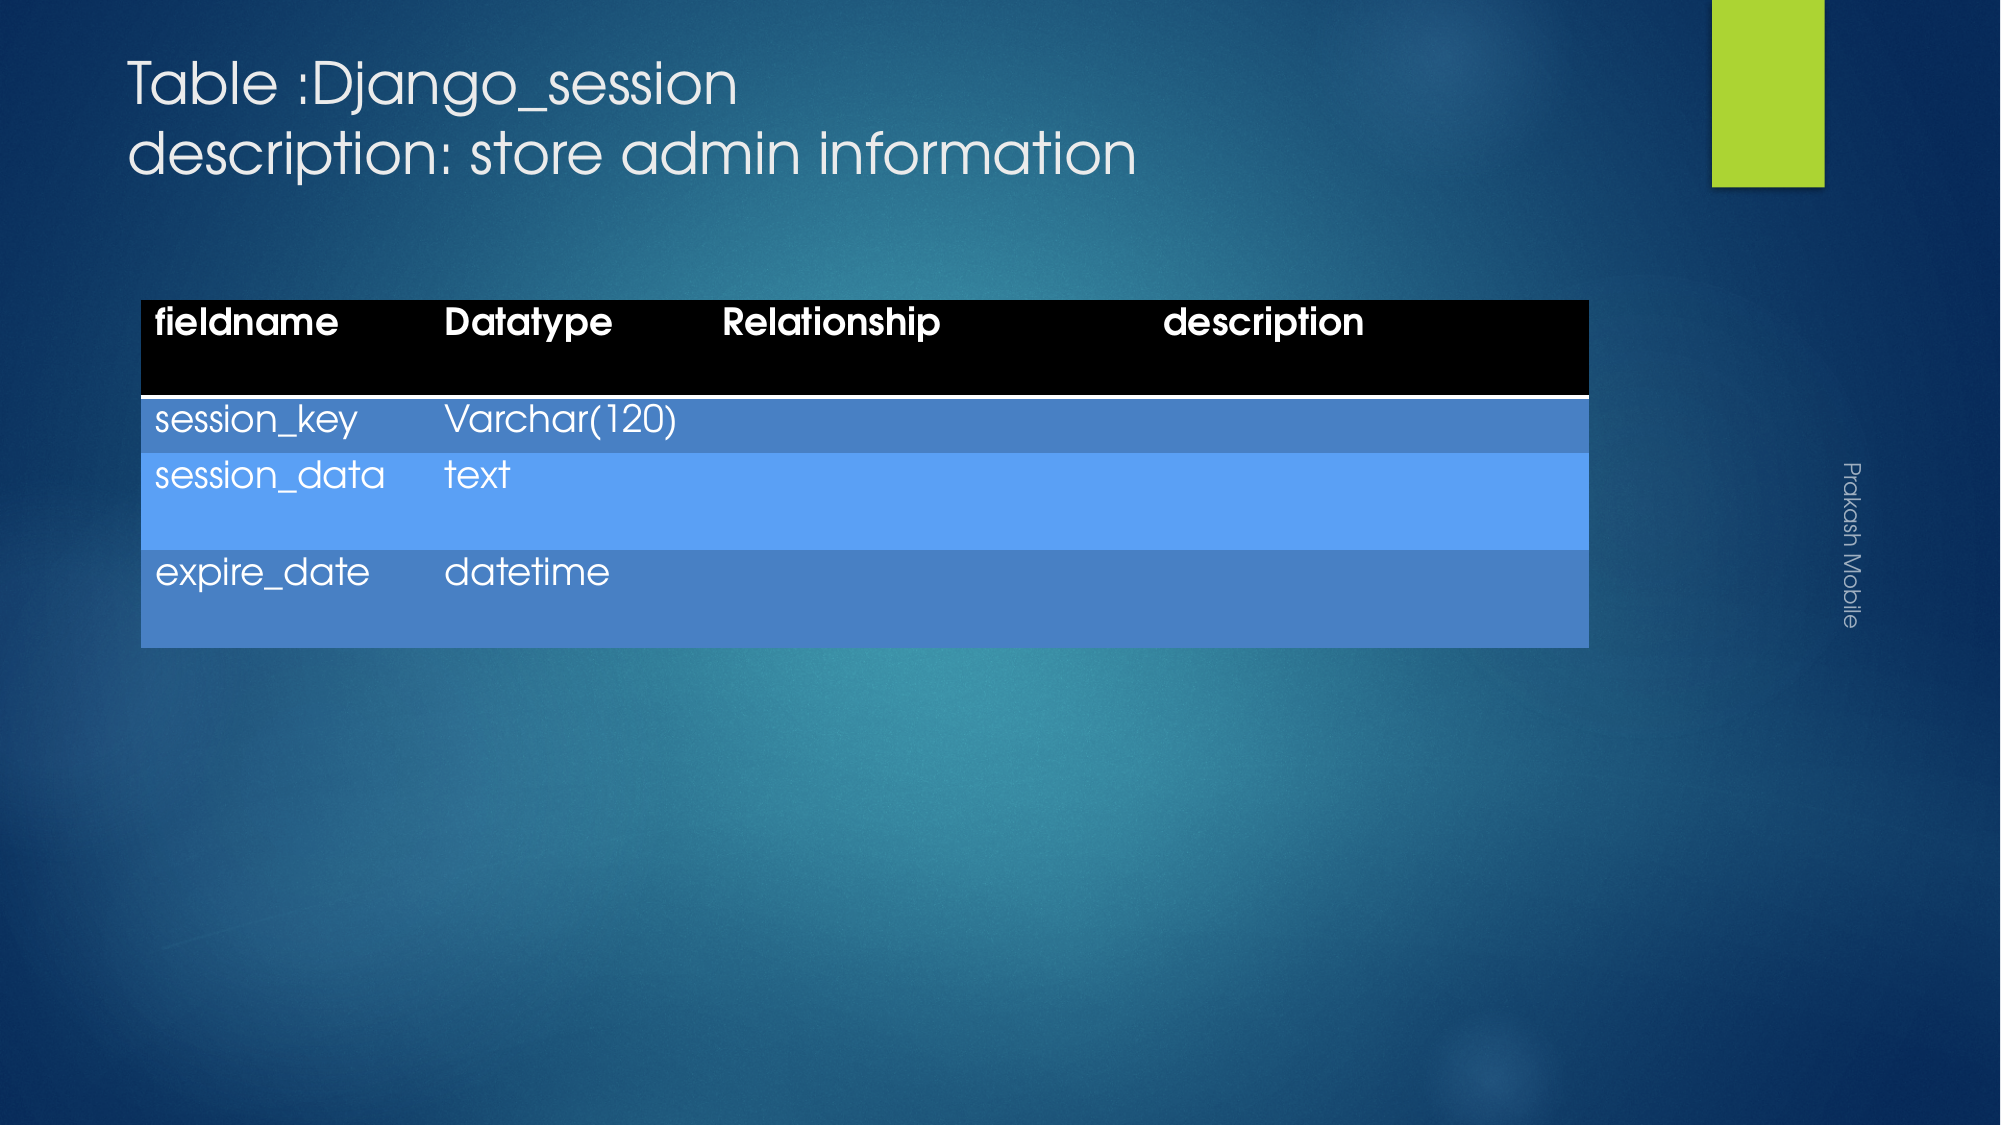

# Table :Django_session description: store admin information
| fieldname | Datatype | Relationship | description |
| --- | --- | --- | --- |
| session\_key | Varchar(120) |  |  |
| session\_data | text |  |  |
| expire\_date | datetime |  |  |
Prakash Mobile